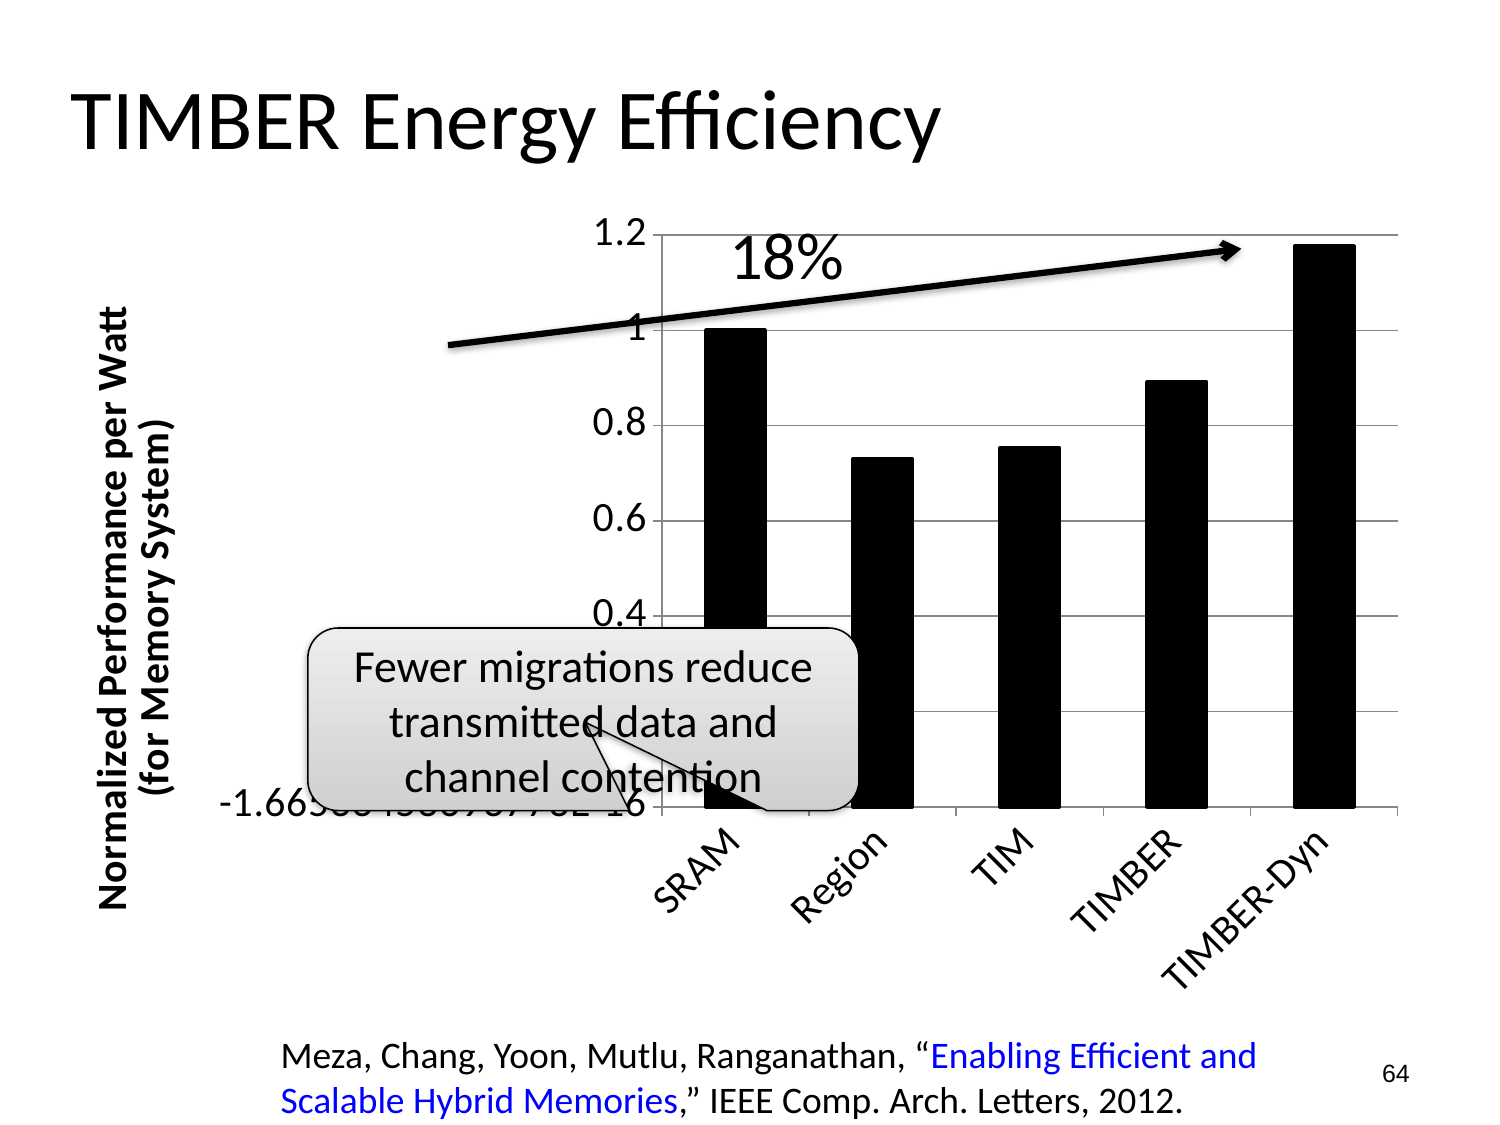

TIMBER Energy Efficiency

### Chart

| Category |  |
|---|---|
| SRAM | 1.0 |
| Region | 0.730821505858339 |
| TIM | 0.753835417367944 |
| TIMBER | 0.892491787352875 |
| TIMBER-Dyn | 1.176931749862085 |
18%
Fewer migrations reduce transmitted data and channel contention
Meza, Chang, Yoon, Mutlu, Ranganathan, “Enabling Efficient and Scalable Hybrid Memories,” IEEE Comp. Arch. Letters, 2012.
64